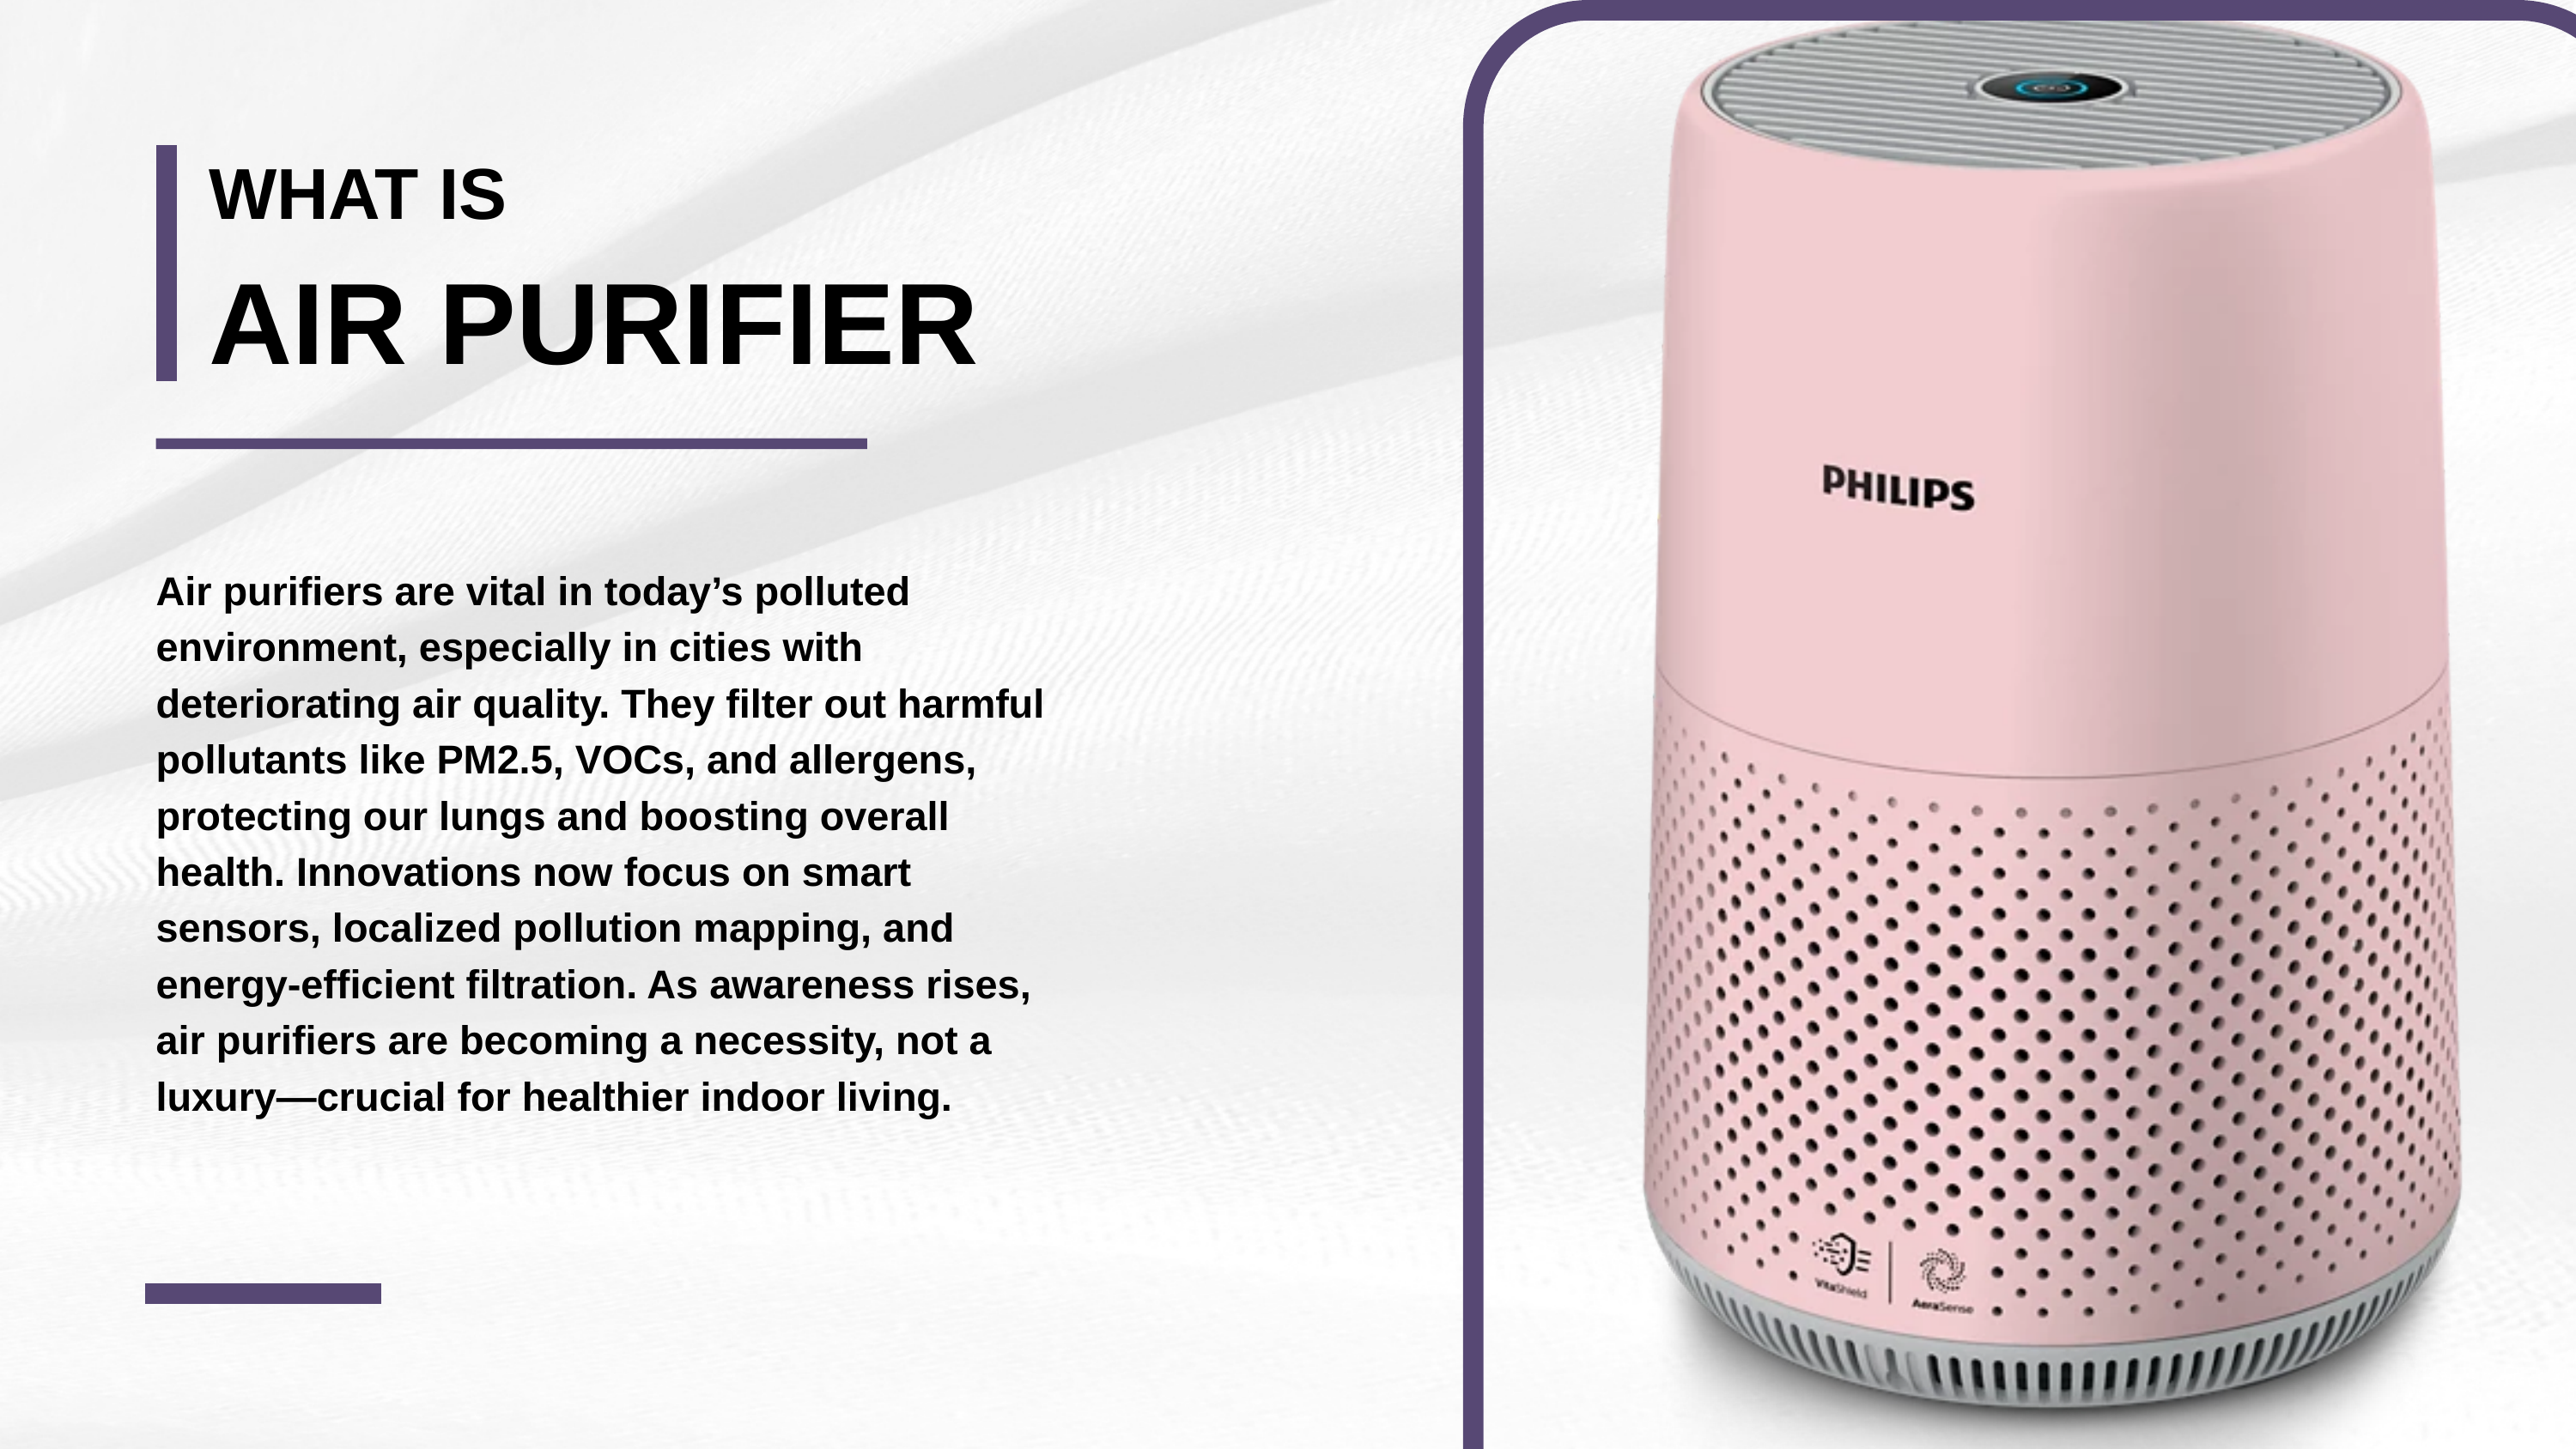

WHAT IS

AIR PURIFIER

Air purifiers are vital in today’s polluted environment, especially in cities with deteriorating air quality. They filter out harmful pollutants like PM2.5, VOCs, and allergens, protecting our lungs and boosting overall health. Innovations now focus on smart sensors, localized pollution mapping, and energy-efficient filtration. As awareness rises, air purifiers are becoming a necessity, not a luxury—crucial for healthier indoor living.